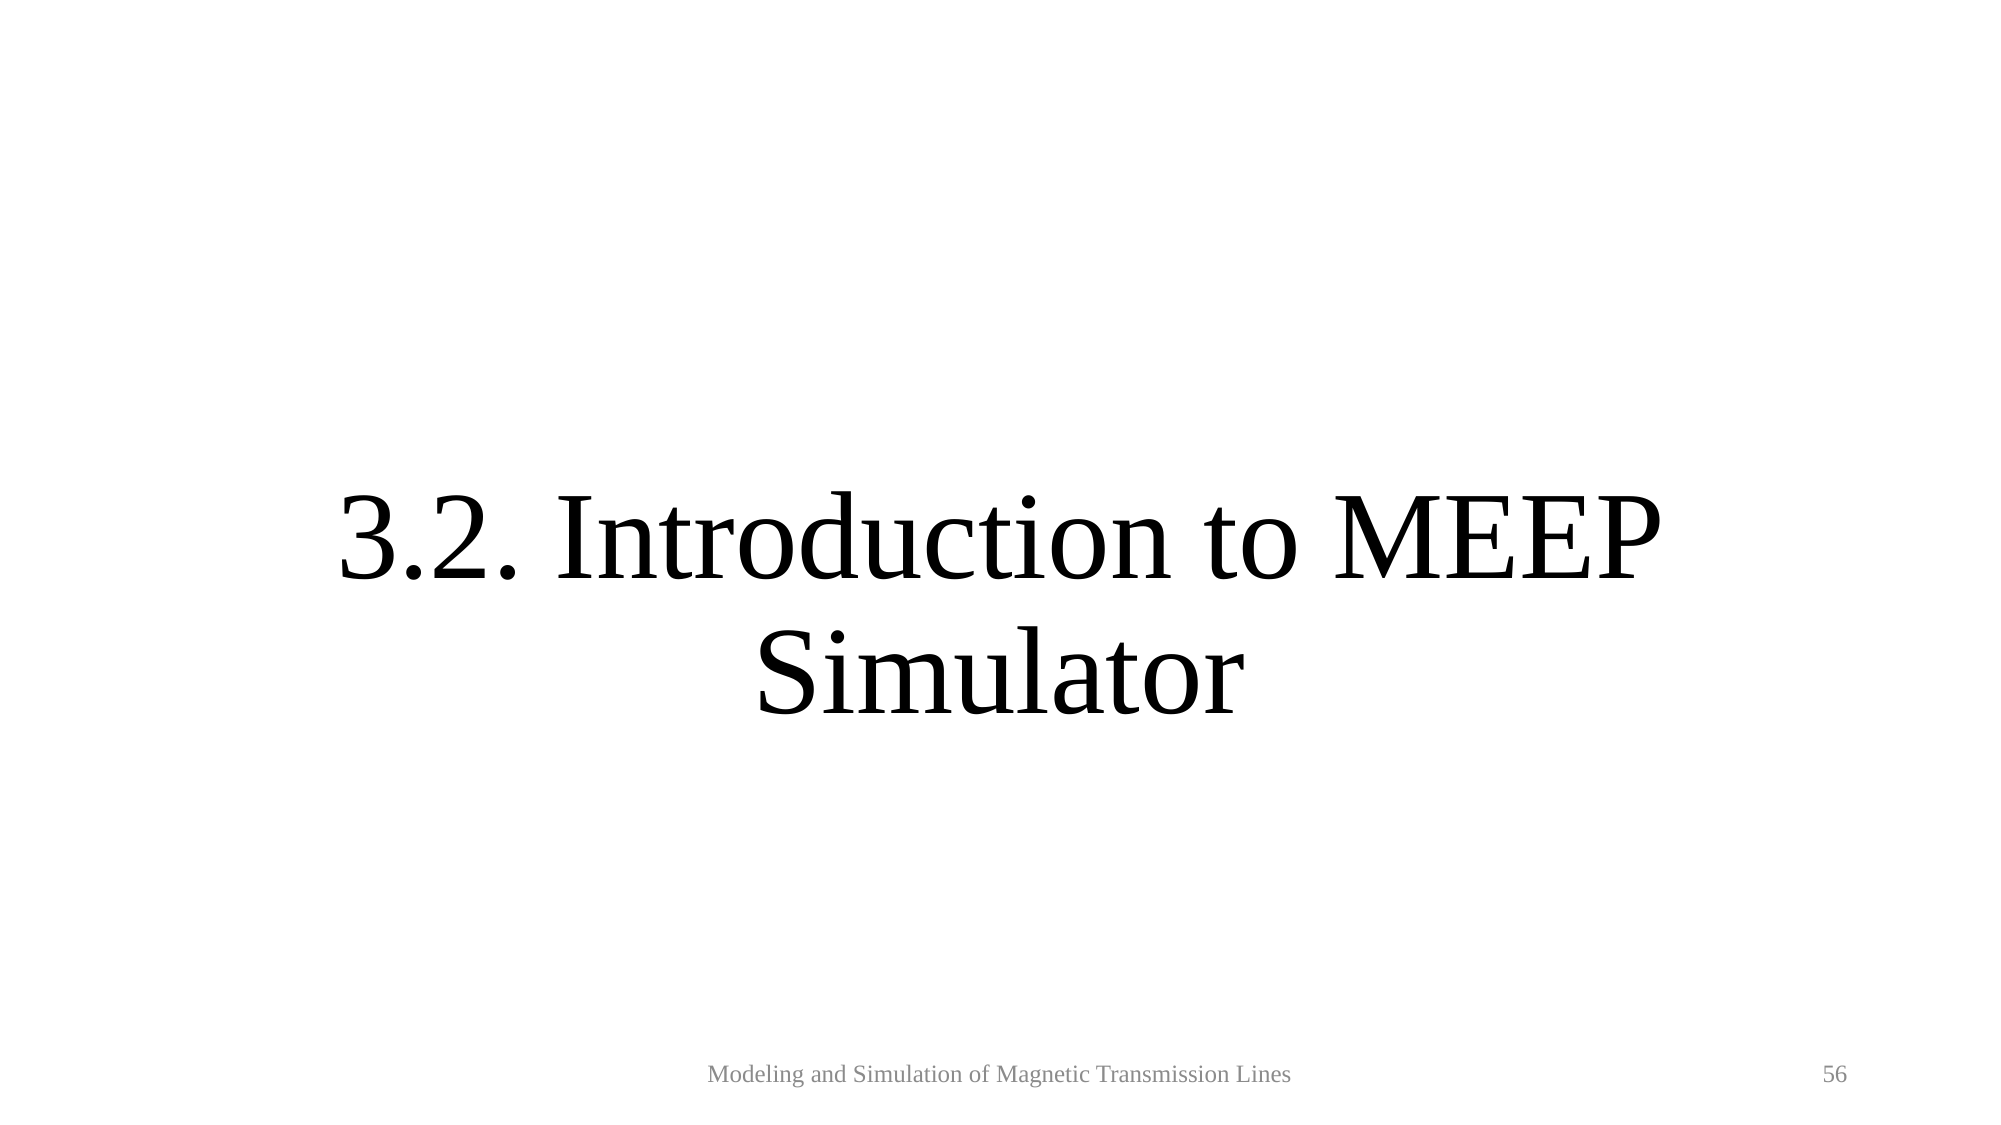

# 3.2. Introduction to MEEP Simulator
Modeling and Simulation of Magnetic Transmission Lines
56